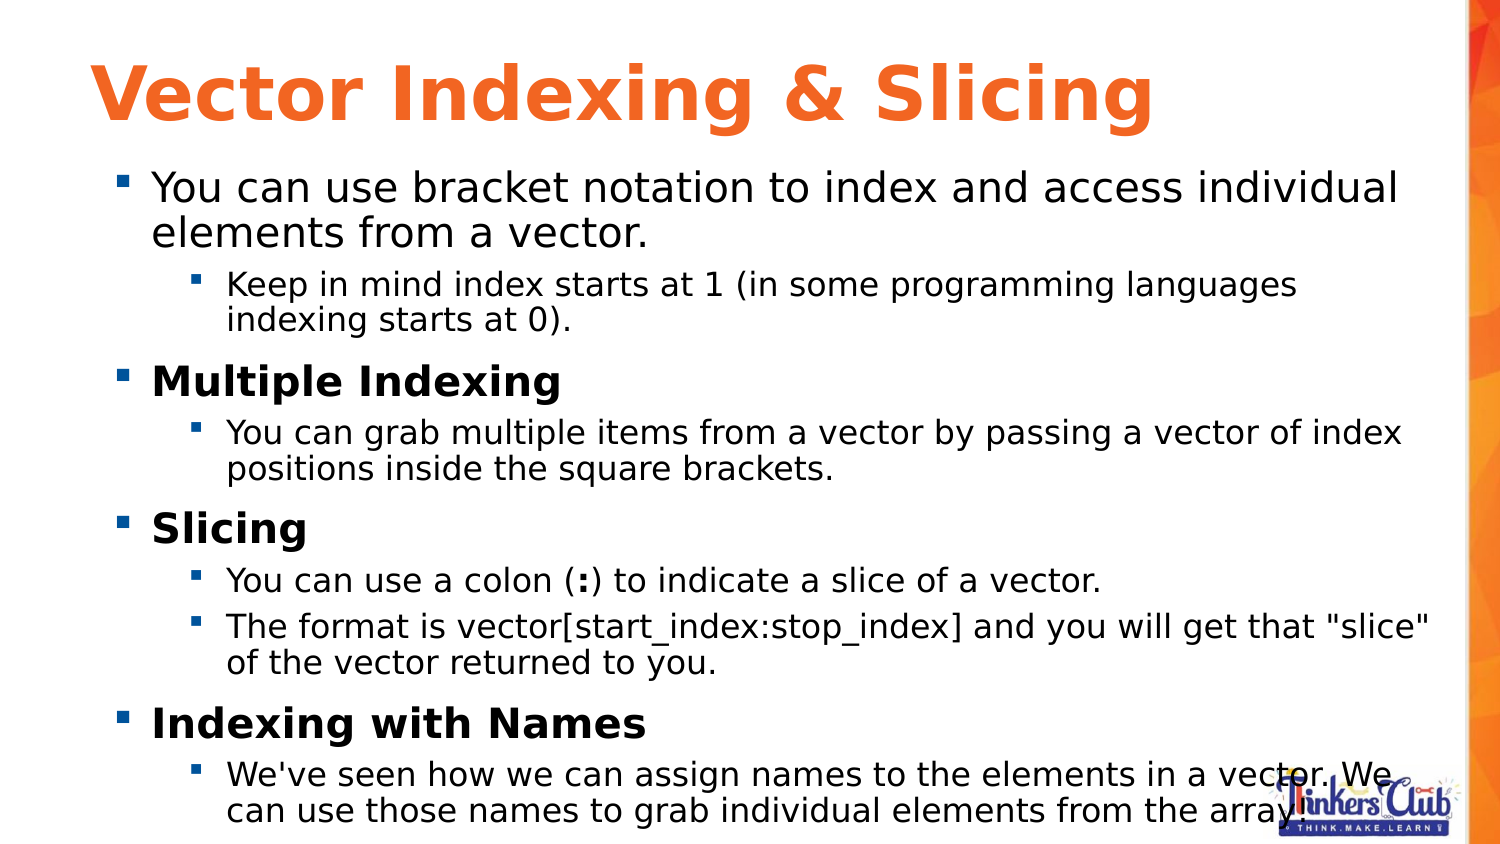

Vector Indexing & Slicing
You can use bracket notation to index and access individual elements from a vector.
Keep in mind index starts at 1 (in some programming languages indexing starts at 0).
Multiple Indexing
You can grab multiple items from a vector by passing a vector of index positions inside the square brackets.
Slicing
You can use a colon (:) to indicate a slice of a vector.
The format is vector[start_index:stop_index] and you will get that "slice" of the vector returned to you.
Indexing with Names
We've seen how we can assign names to the elements in a vector. We can use those names to grab individual elements from the array!